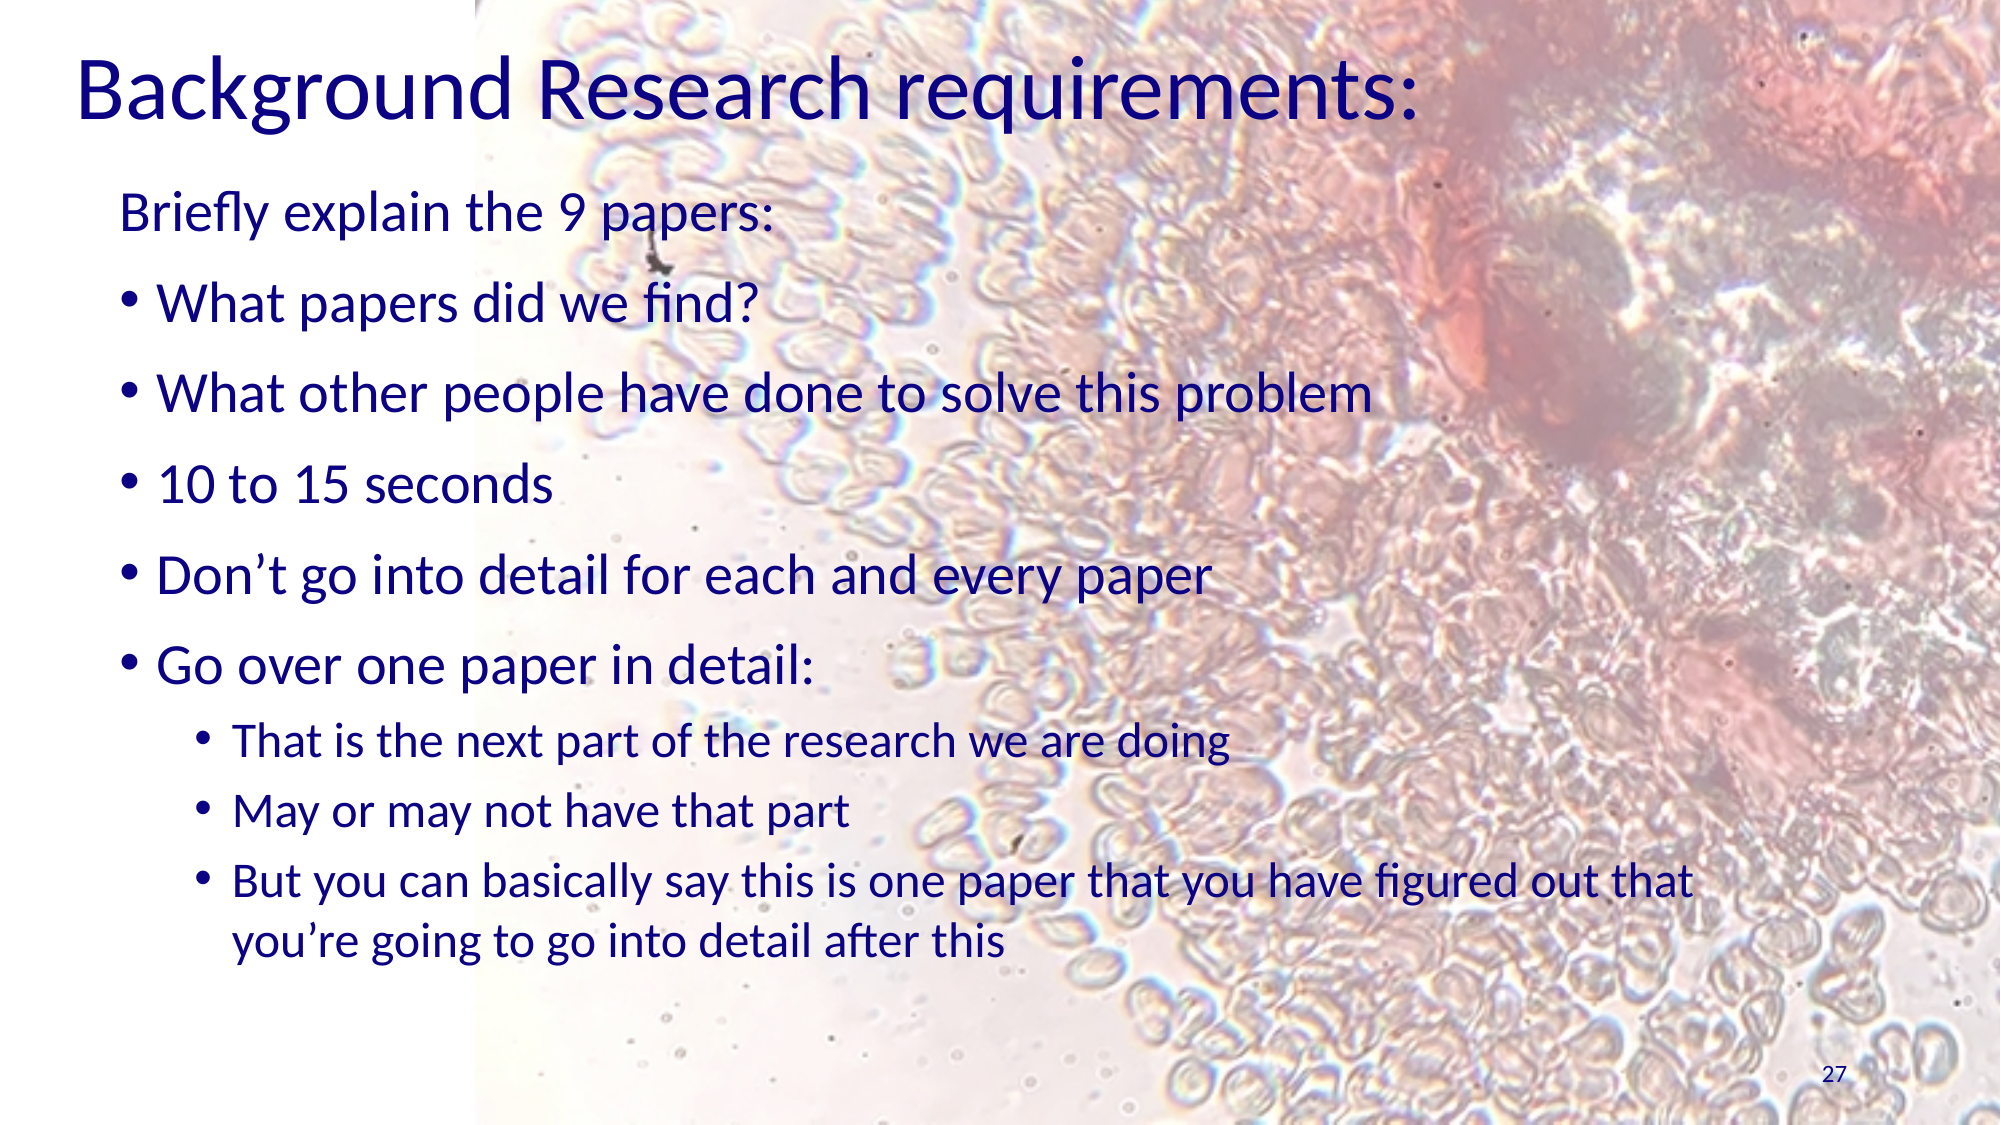

# Background Research requirements:
Briefly explain the 9 papers:
What papers did we find?
What other people have done to solve this problem
10 to 15 seconds
Don’t go into detail for each and every paper
Go over one paper in detail:
That is the next part of the research we are doing
May or may not have that part
But you can basically say this is one paper that you have figured out that you’re going to go into detail after this

27